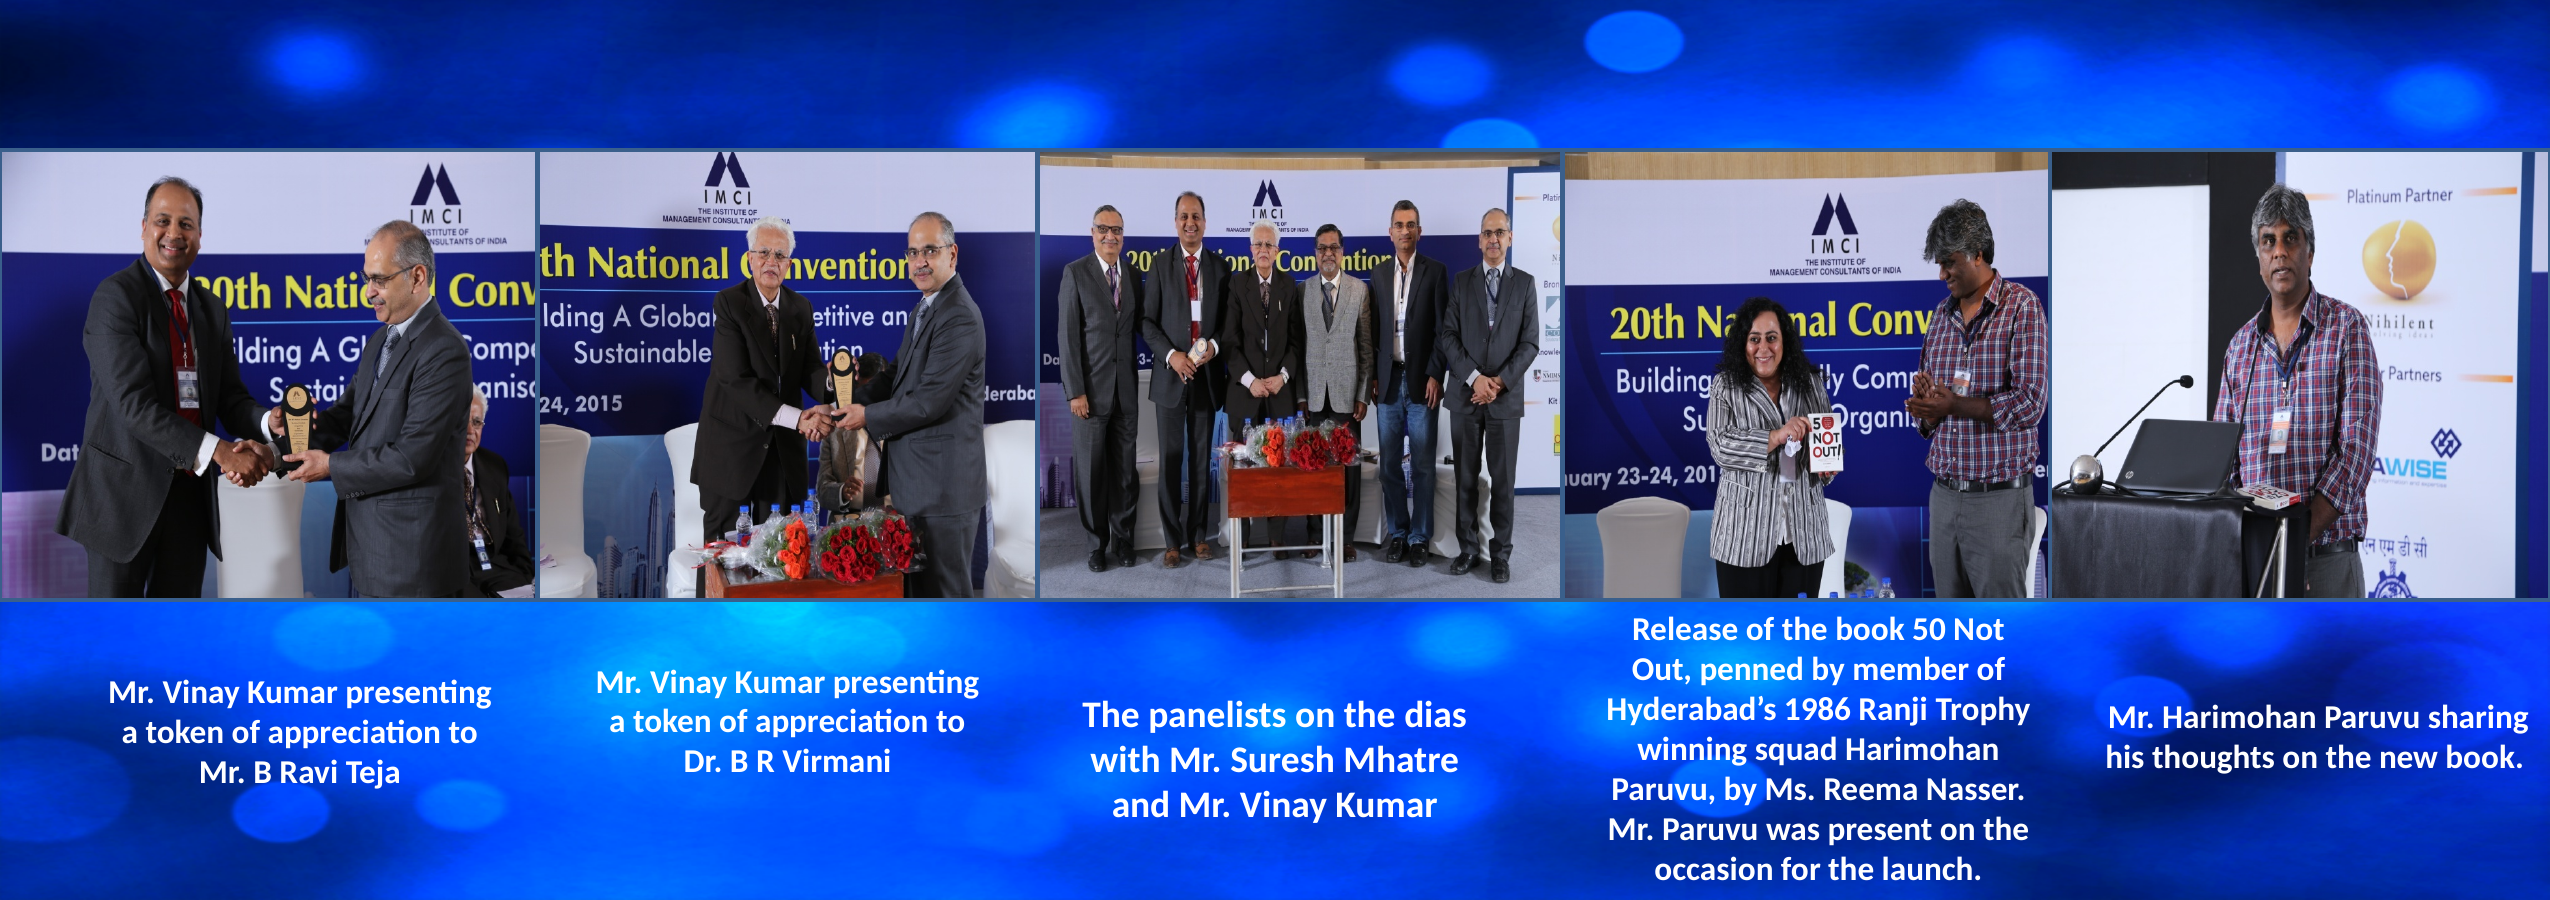

Release of the book 50 Not Out, penned by member of Hyderabad’s 1986 Ranji Trophy winning squad Harimohan Paruvu, by Ms. Reema Nasser. Mr. Paruvu was present on the occasion for the launch.
Mr. Vinay Kumar presenting a token of appreciation to Dr. B R Virmani
Mr. Vinay Kumar presenting a token of appreciation to Mr. B Ravi Teja
The panelists on the dias with Mr. Suresh Mhatre and Mr. Vinay Kumar
Mr. Harimohan Paruvu sharing his thoughts on the new book.